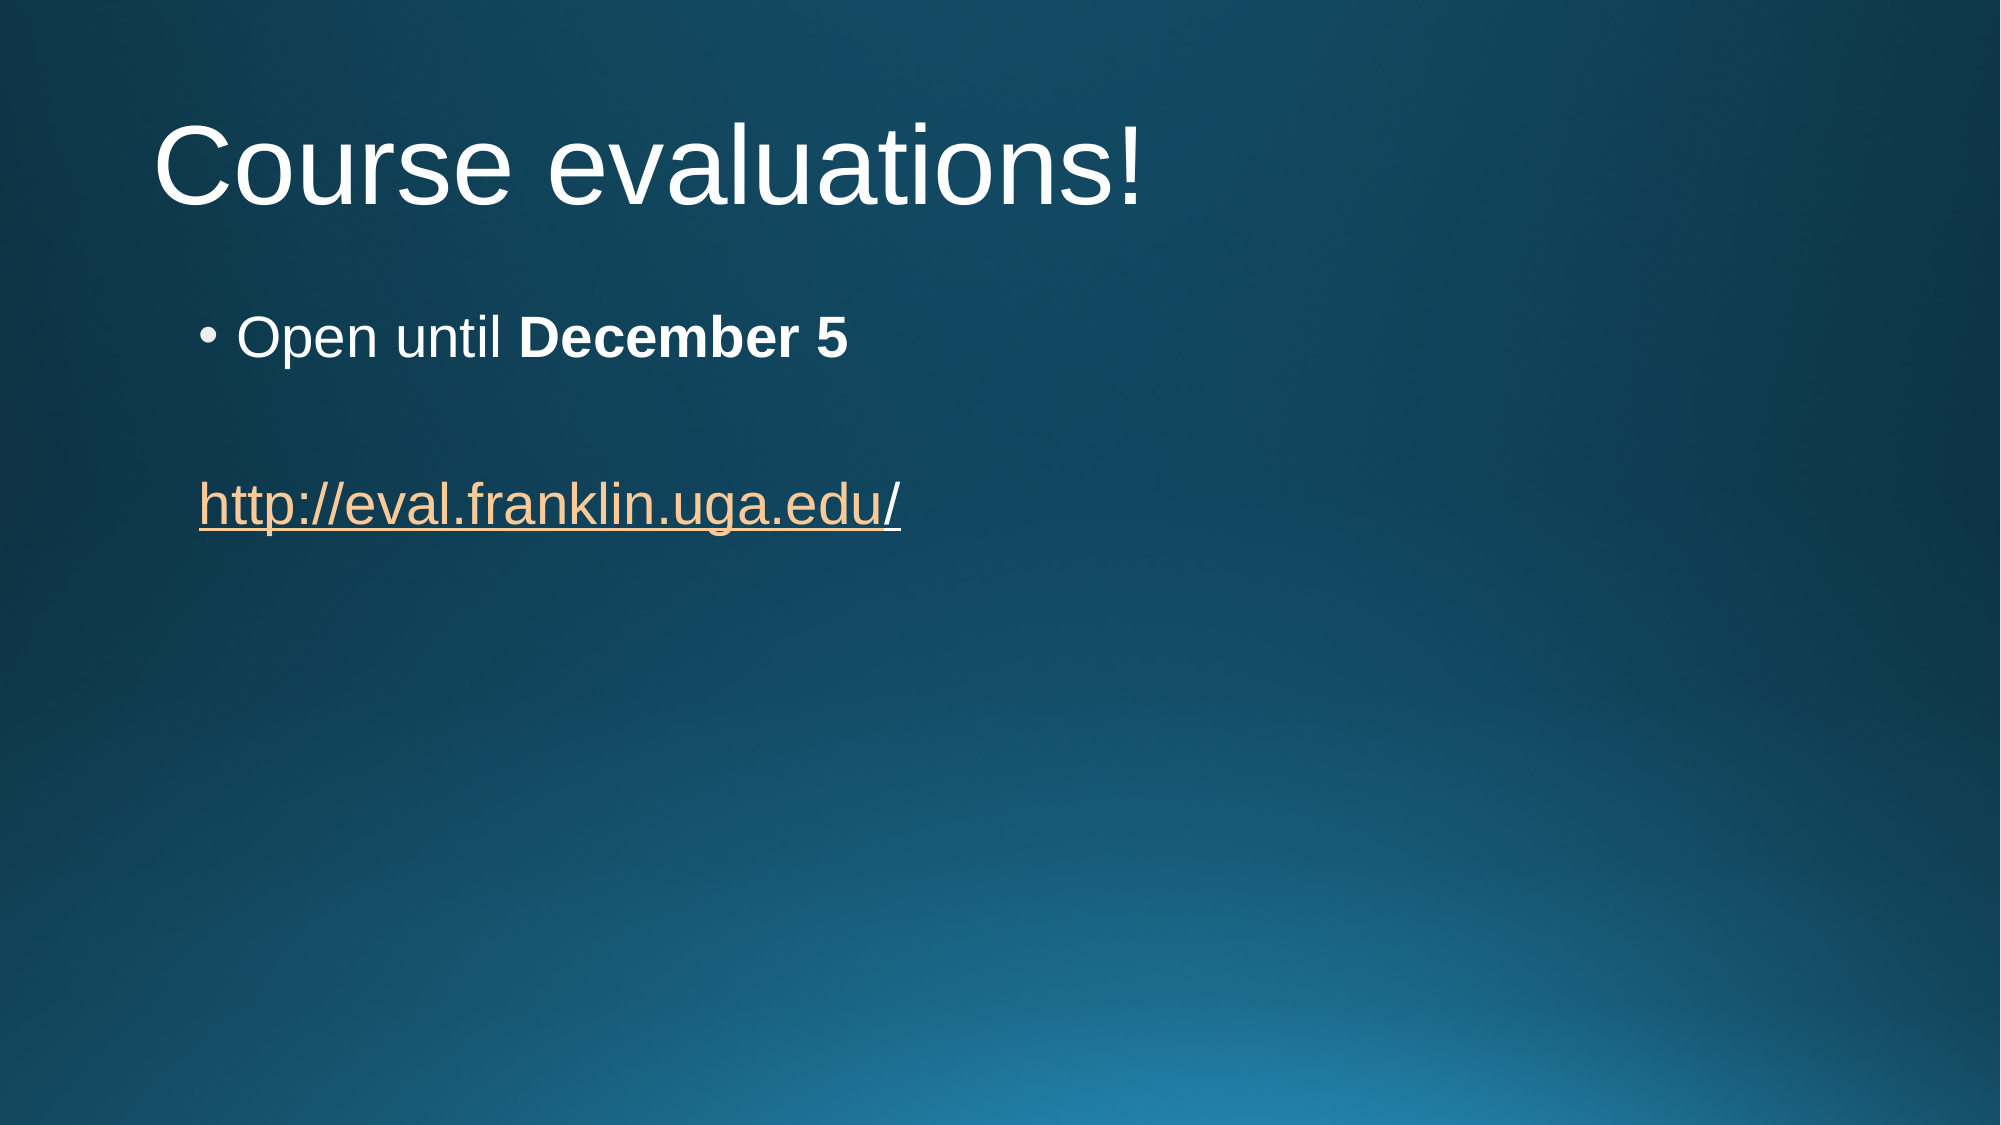

# Course evaluations!
Open until December 5

http://eval.franklin.uga.edu/